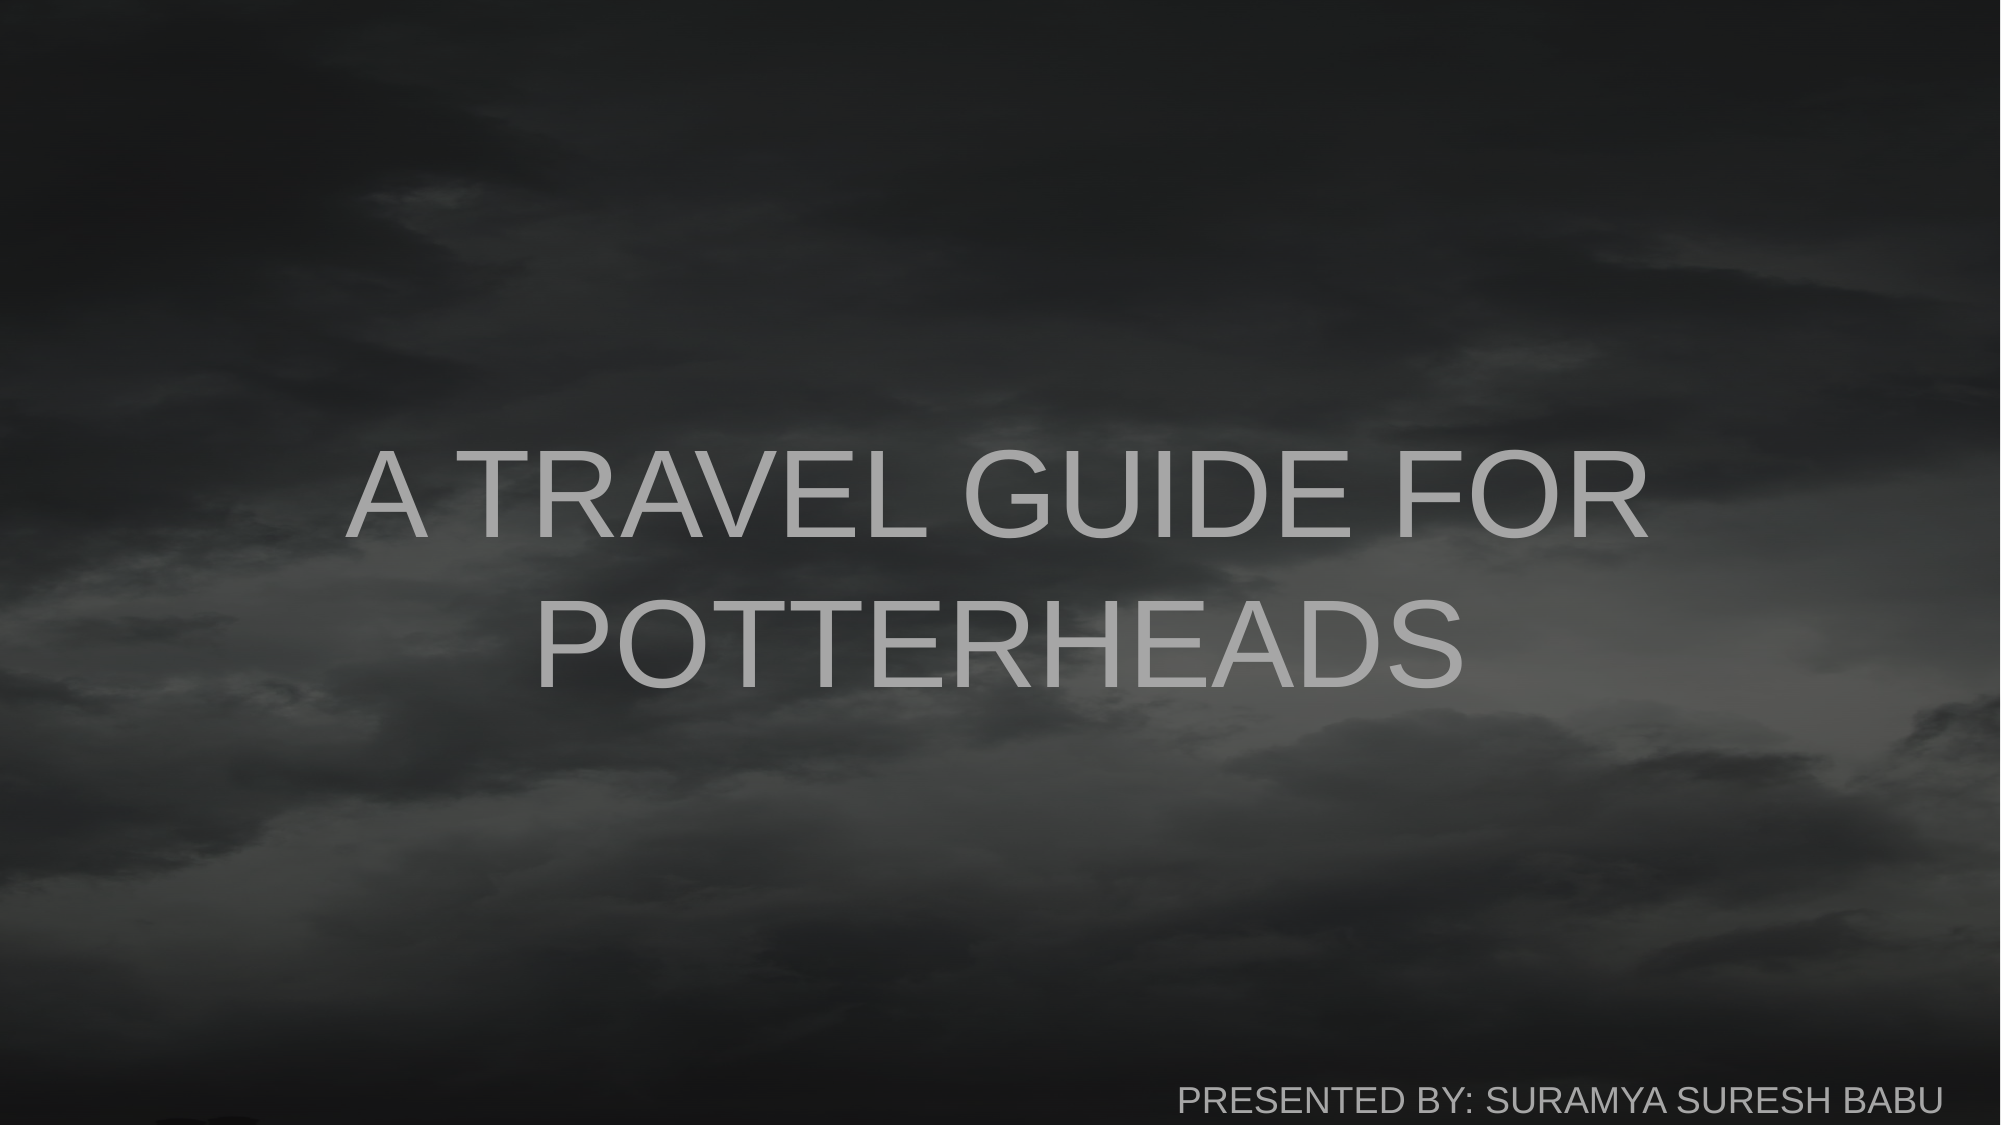

A TRAVEL GUIDE FOR POTTERHEADS
PRESENTED BY: SURAMYA SURESH BABU